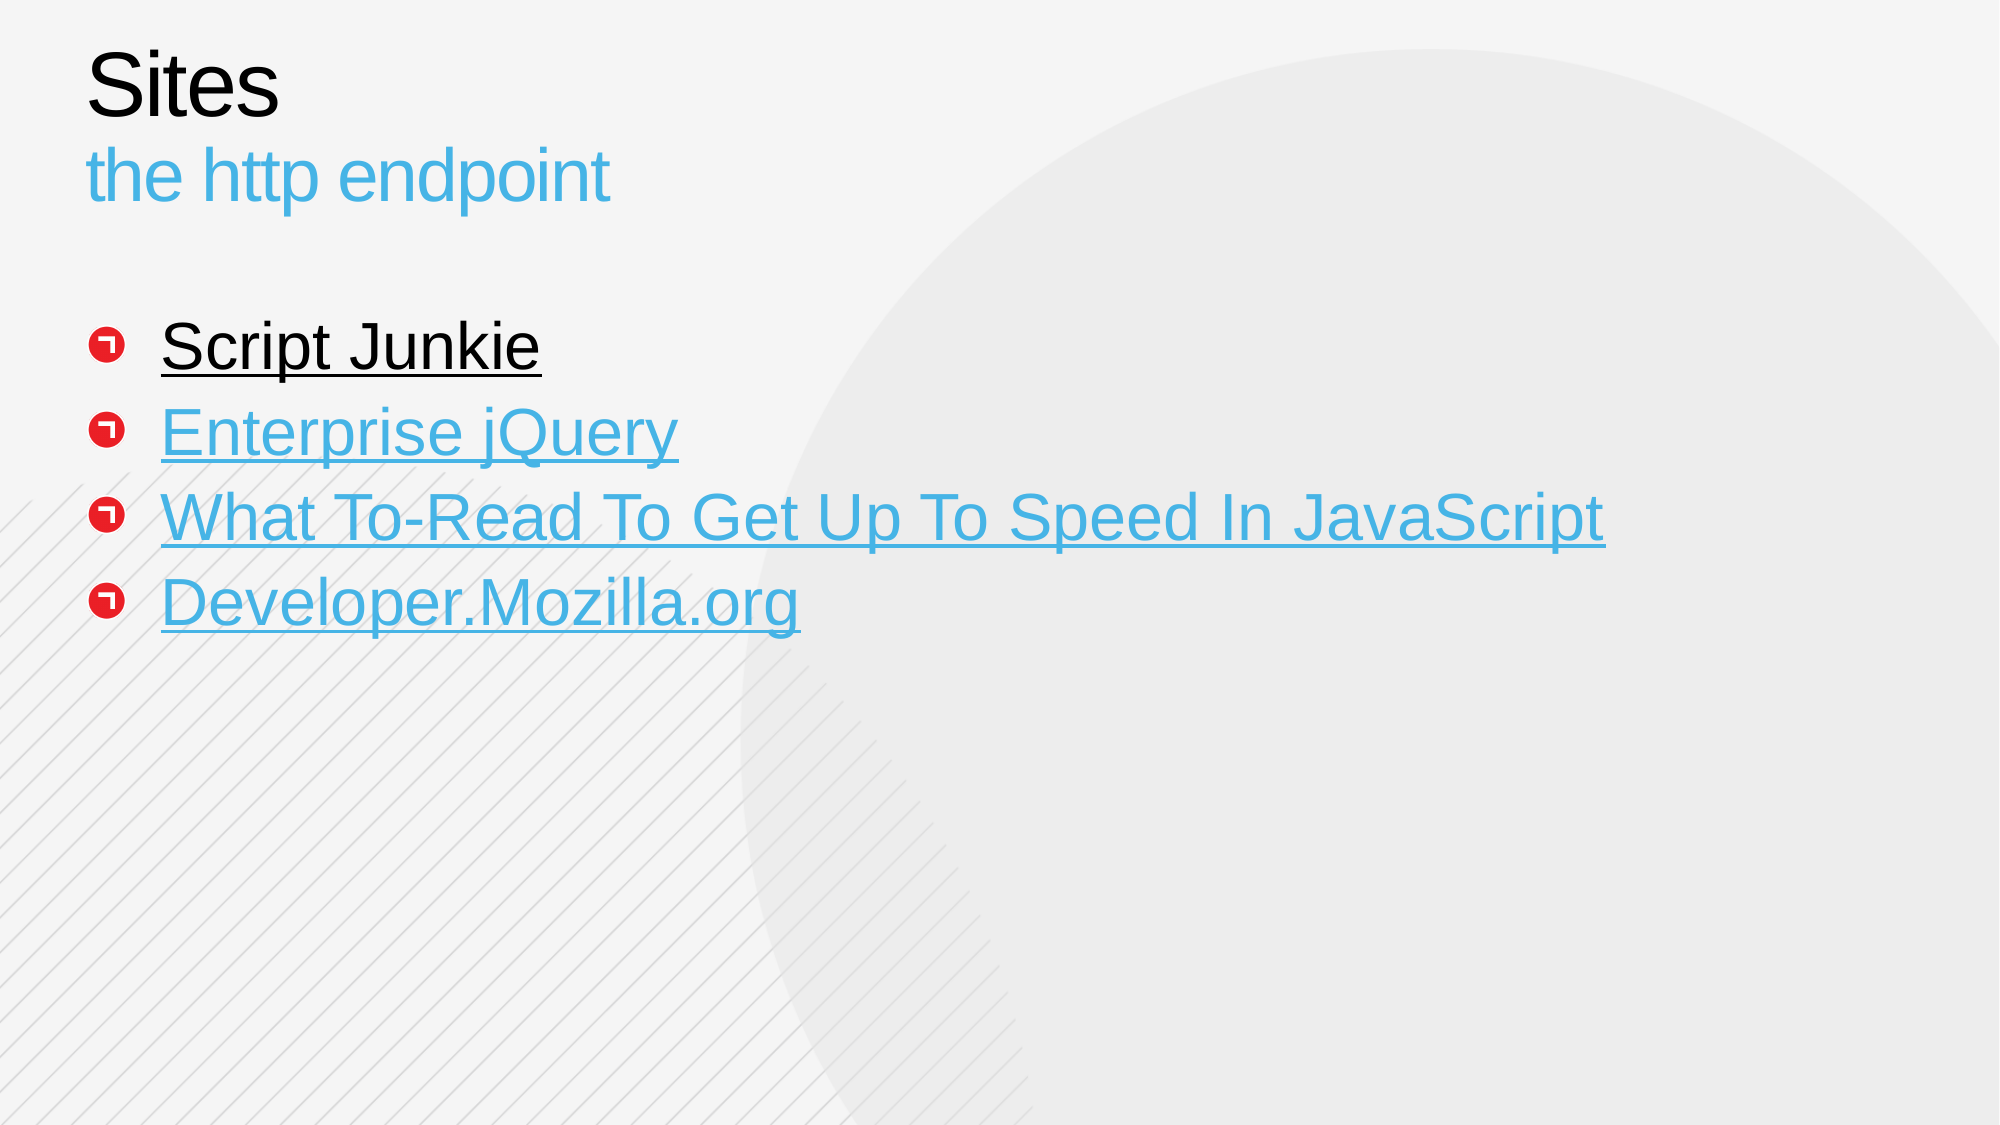

# Sites the http endpoint
Script Junkie
Enterprise jQuery
What To-Read To Get Up To Speed In JavaScript
Developer.Mozilla.org